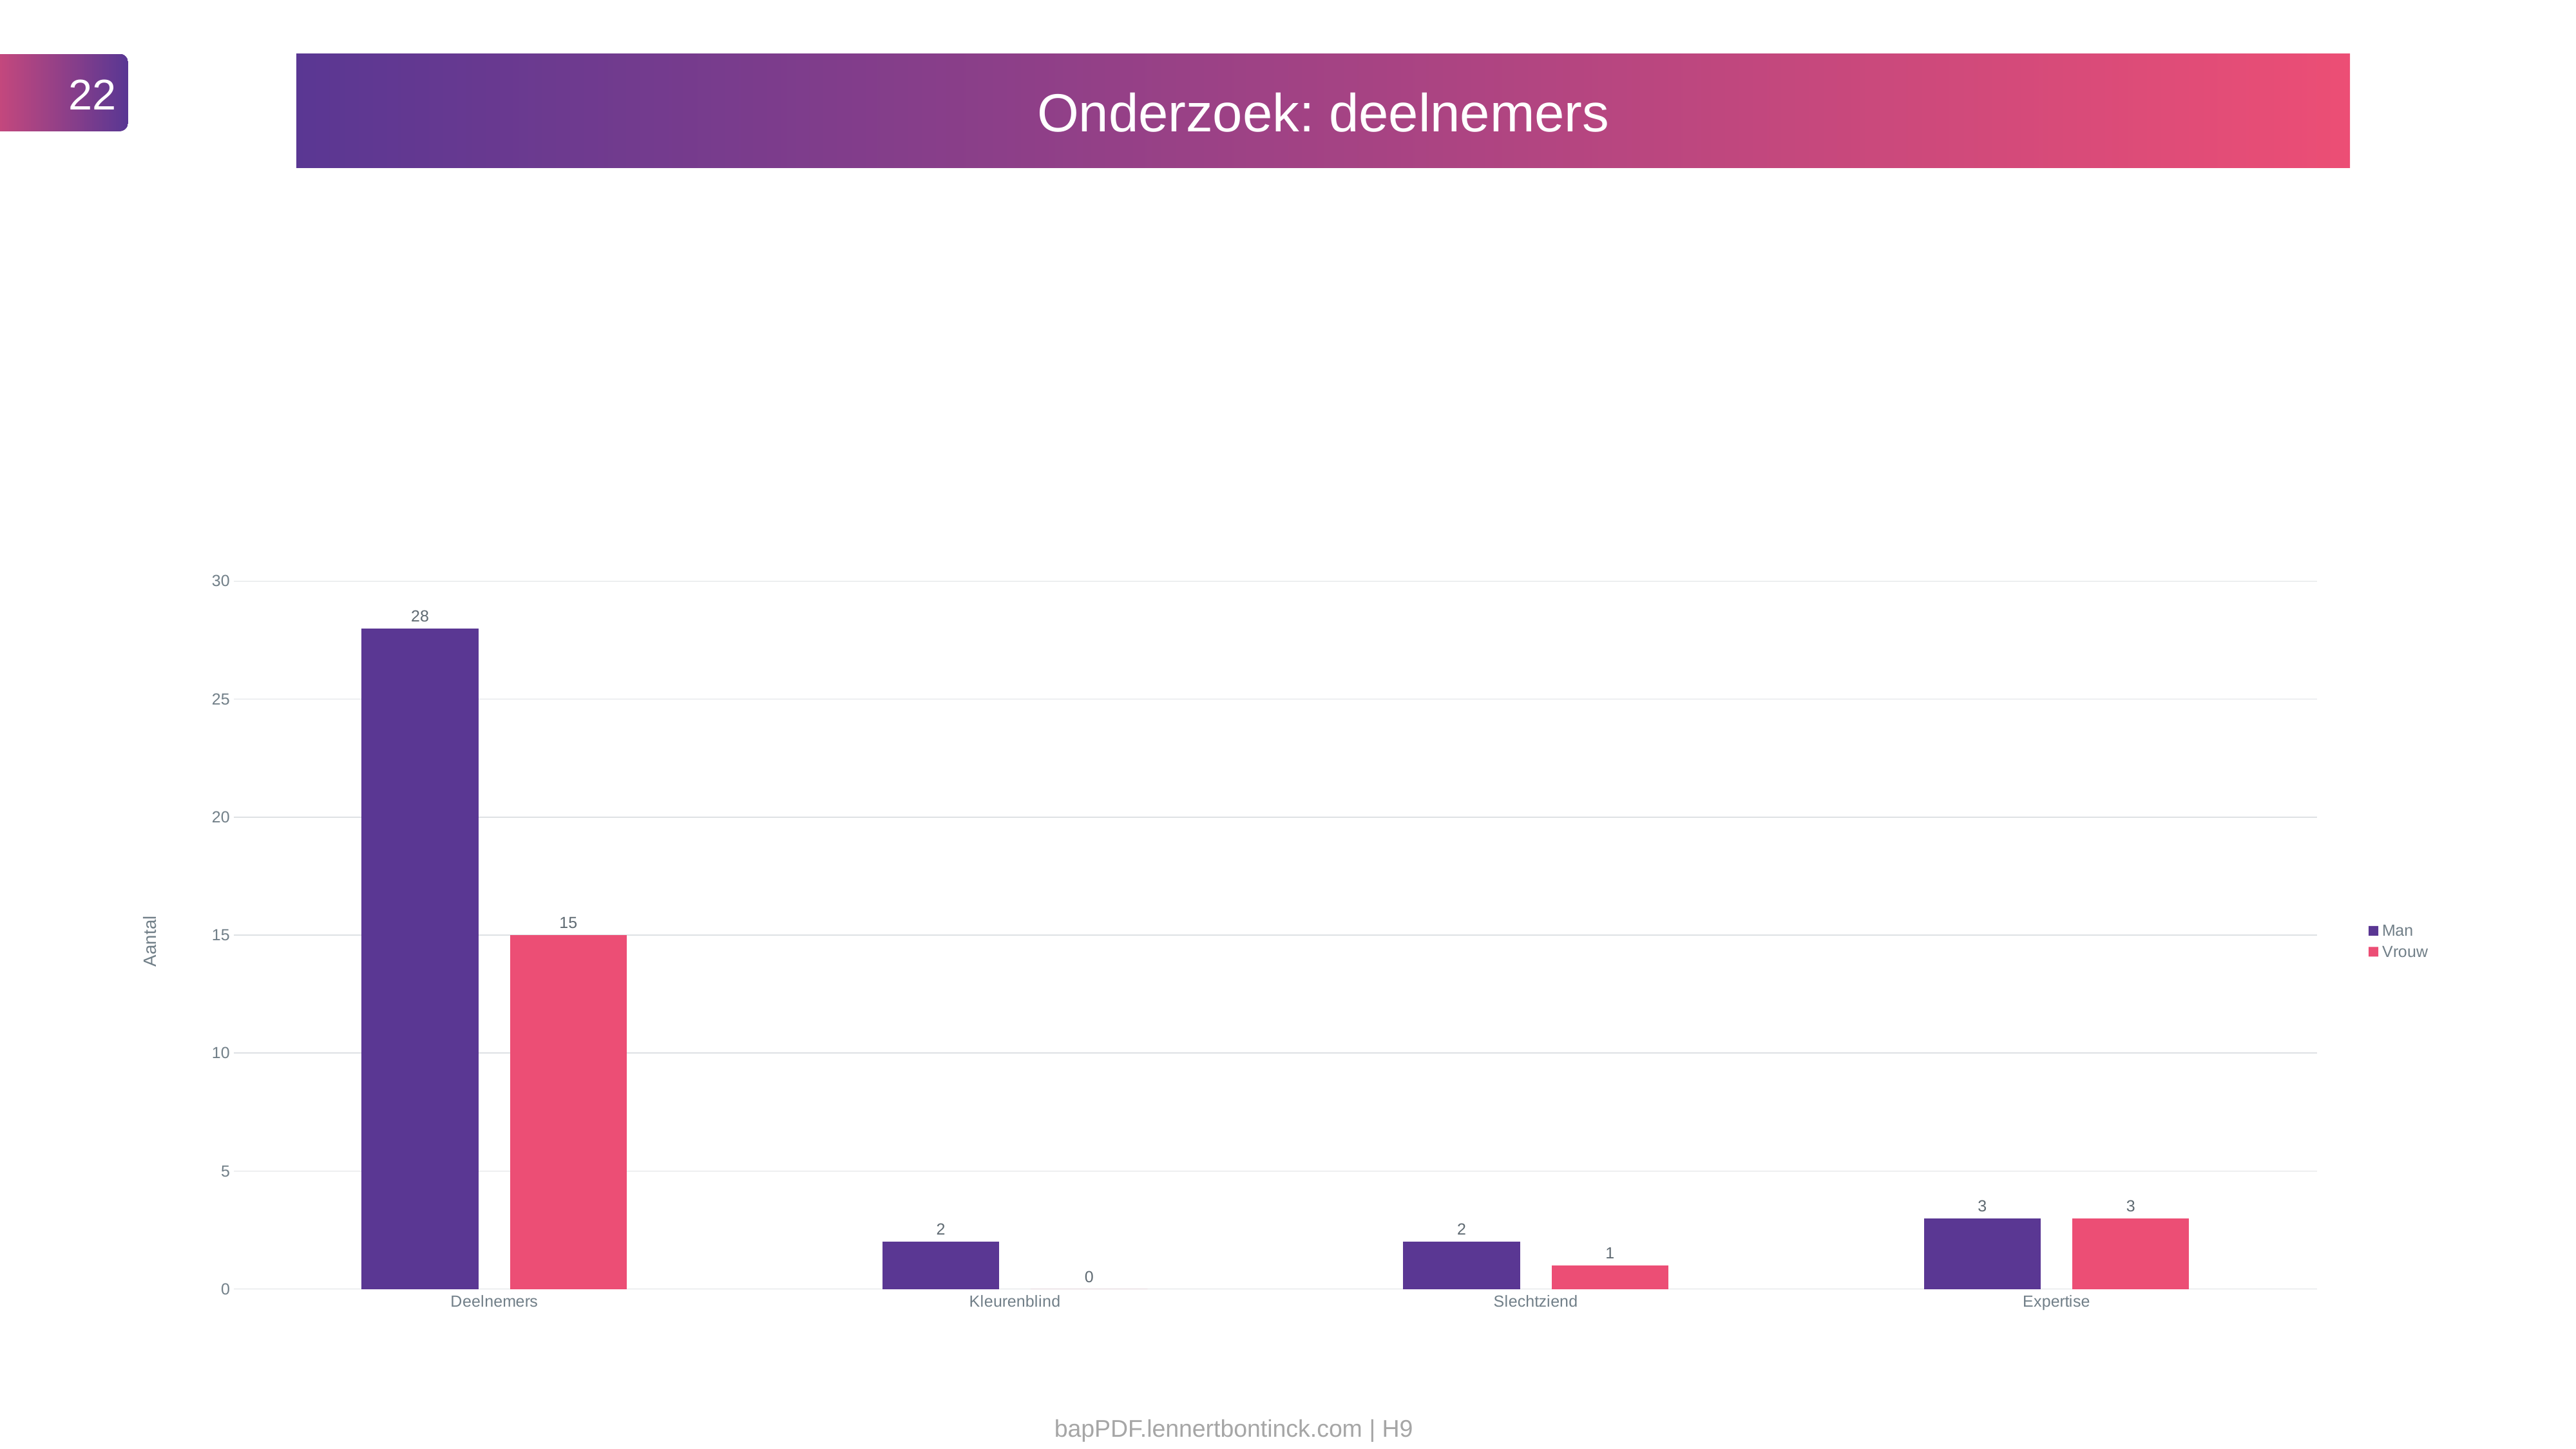

22

Onderzoek: deelnemers

### Chart

| Category | Man | Vrouw |
|---|---|---|
| Deelnemers | 28.0 | 15.0 |
| Kleurenblind | 2.0 | 0.0 |
| Slechtziend | 2.0 | 1.0 |
| Expertise | 3.0 | 3.0 |
bapPDF.lennertbontinck.com | H9